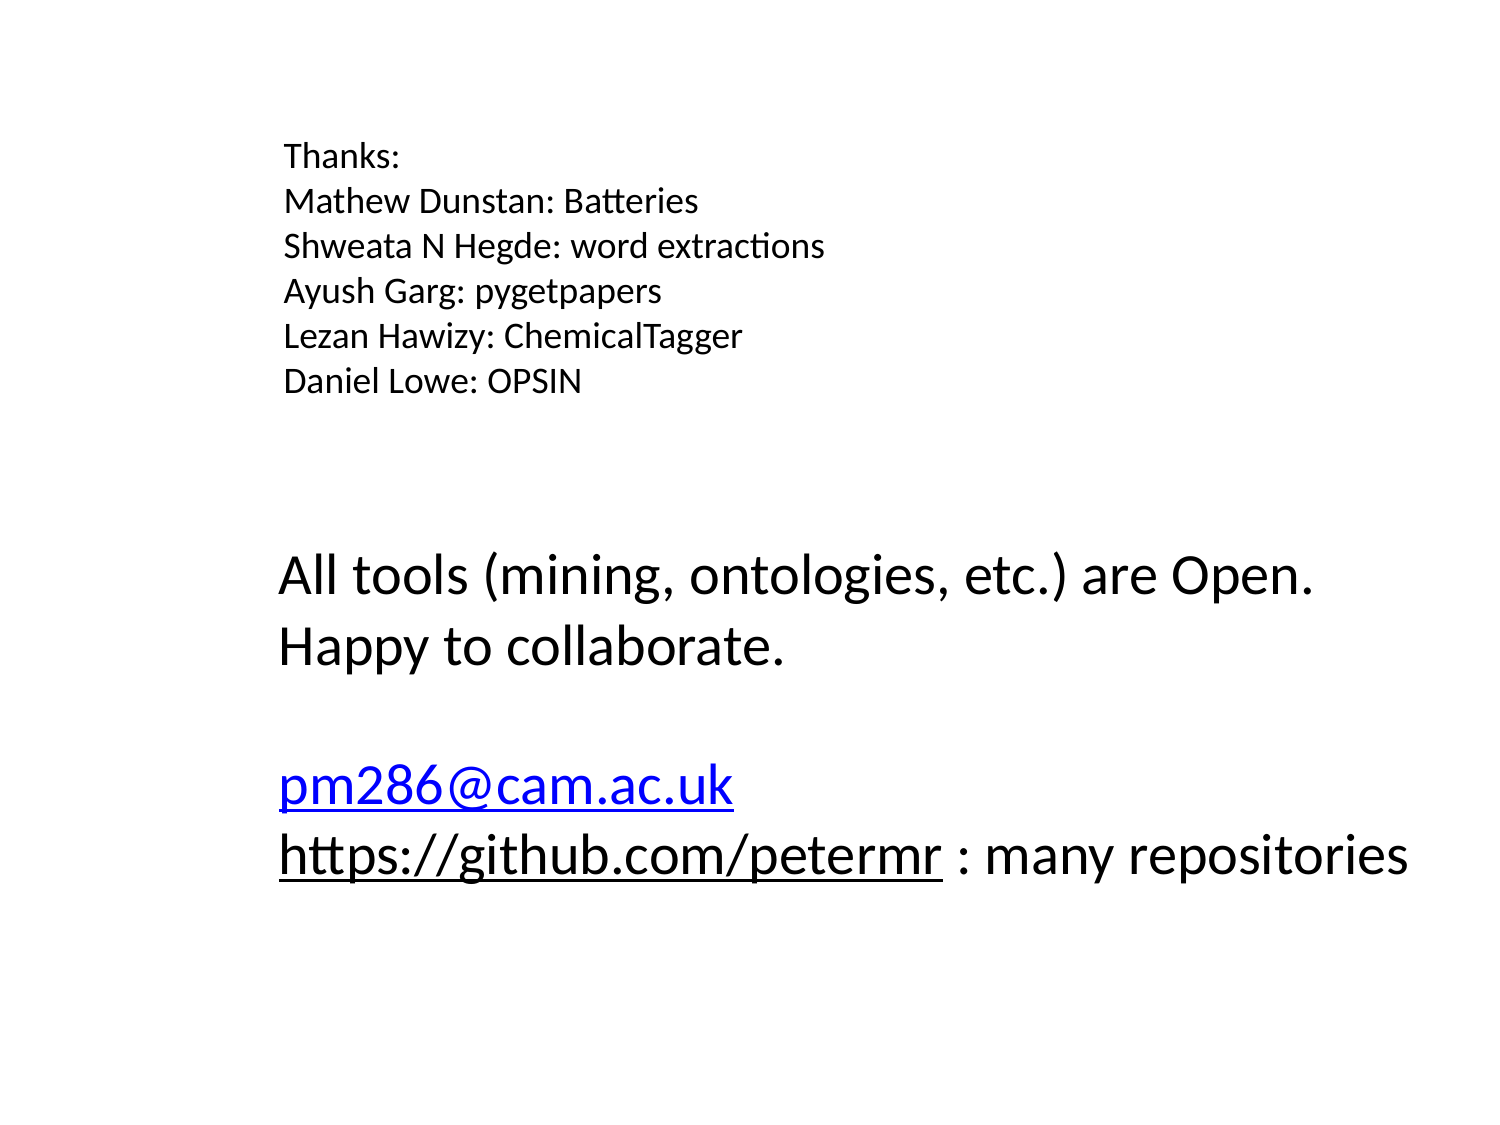

Thanks:
Mathew Dunstan: Batteries
Shweata N Hegde: word extractions
Ayush Garg: pygetpapers
Lezan Hawizy: ChemicalTagger
Daniel Lowe: OPSIN

All tools (mining, ontologies, etc.) are Open.
Happy to collaborate.

pm286@cam.ac.uk
https://github.com/petermr : many repositories